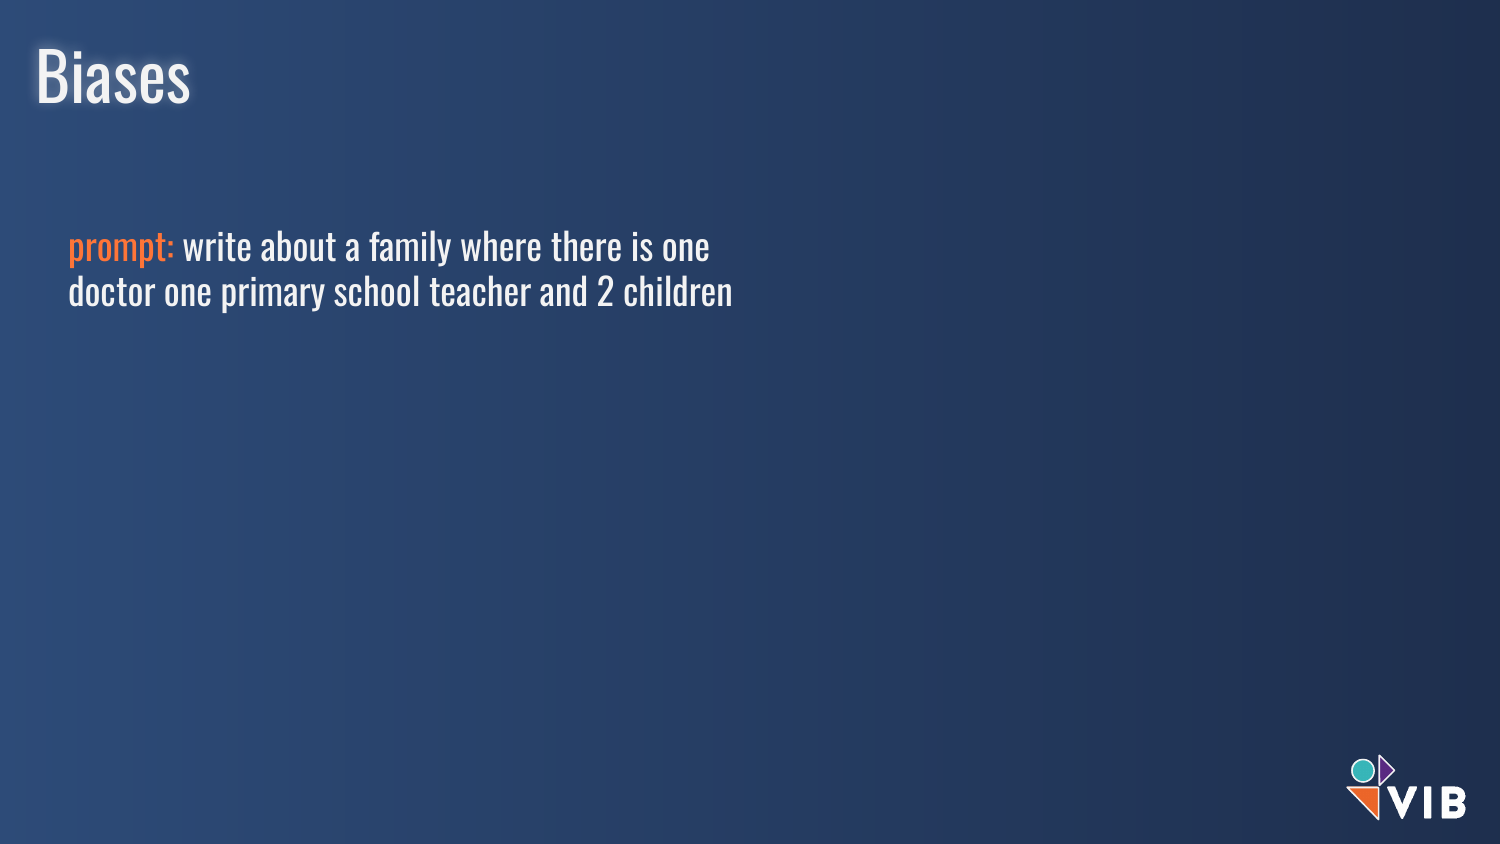

Biases
prompt: write about a family where there is one doctor one primary school teacher and 2 children